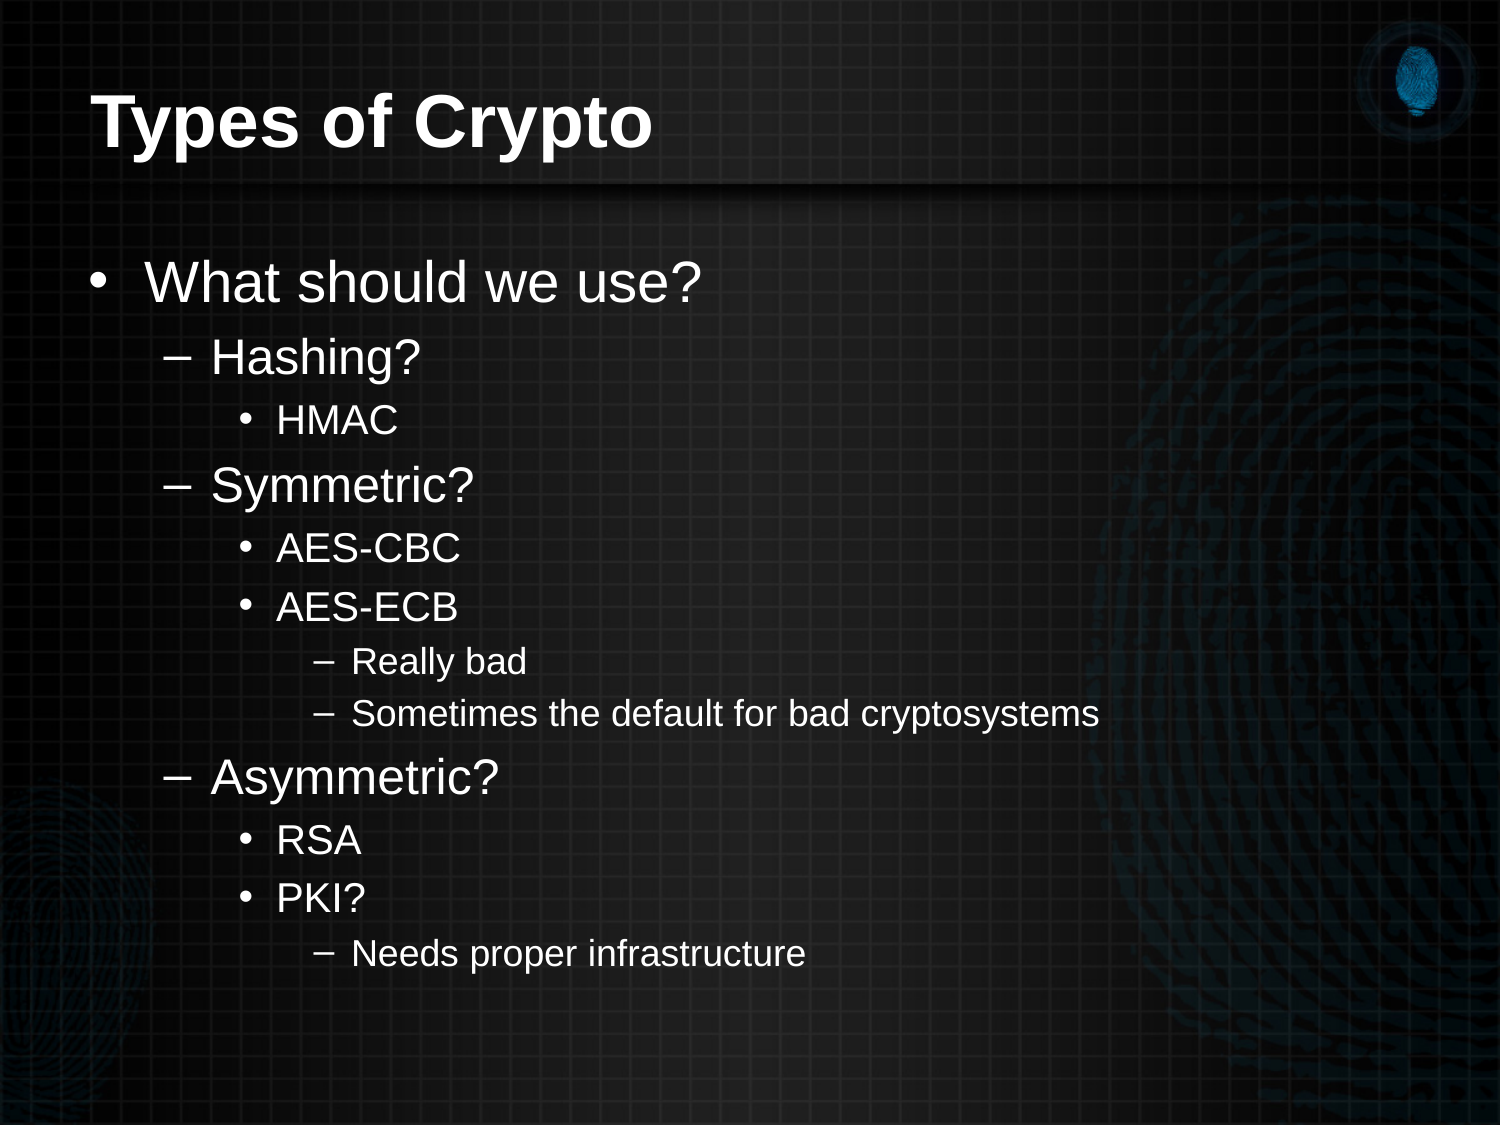

# Types of Crypto
What should we use?
Hashing?
HMAC
Symmetric?
AES-CBC
AES-ECB
Really bad
Sometimes the default for bad cryptosystems
Asymmetric?
RSA
PKI?
Needs proper infrastructure